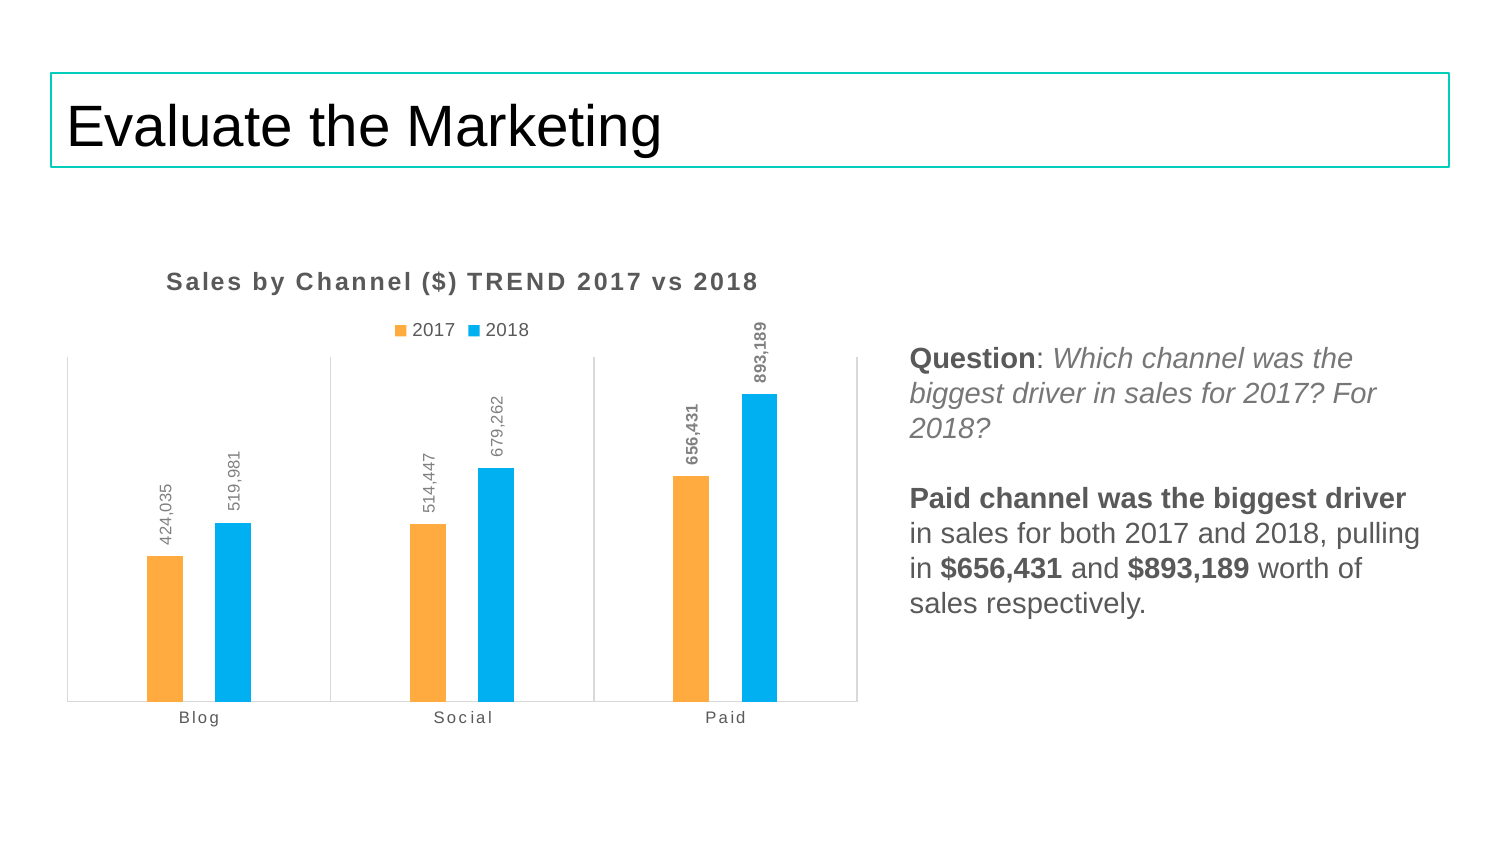

# Evaluate the Marketing

### Chart: Sales by Channel ($) TREND 2017 vs 2018

| Category | 2017 | 2018 |
|---|---|---|
| Blog | 424035.49000000046 | 519980.7700000013 |
| Social | 514446.93999999866 | 679261.5700000018 |
| Paid | 656431.4199999969 | 893189.1199999981 |
Question: Which channel was the biggest driver in sales for 2017? For 2018?

Paid channel was the biggest driver in sales for both 2017 and 2018, pulling in $656,431 and $893,189 worth of sales respectively.